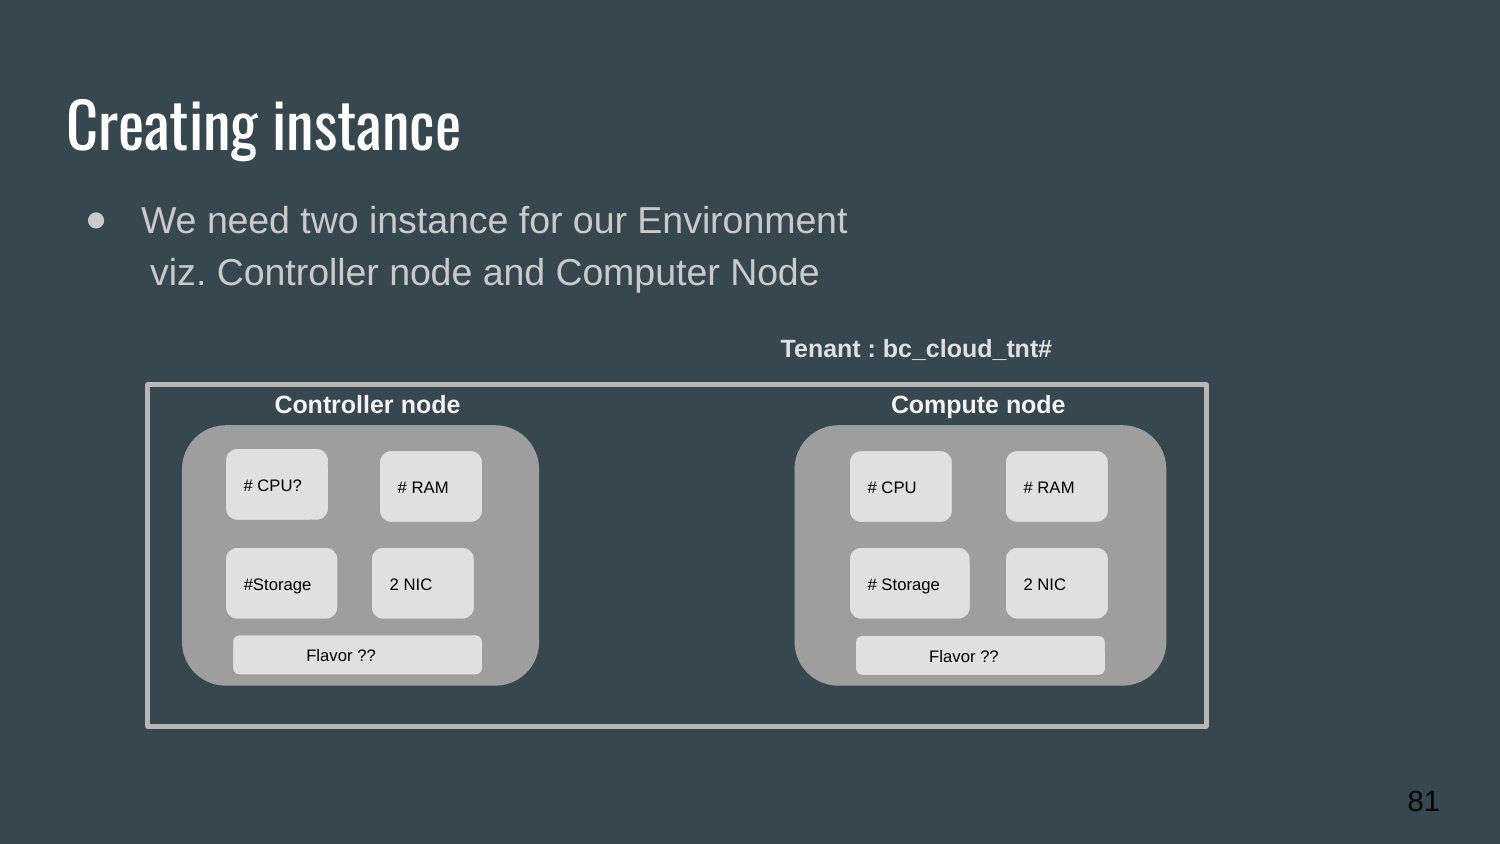

# Creating instance
We need two instance for our Environment
        viz. Controller node and Computer Node

Tenant : bc_cloud_tnt#
Compute node
Controller node

# CPU?
# RAM
# RAM
# CPU
#Storage
# Storage
2 NIC
2 NIC
            Flavor ??
            Flavor ??
81